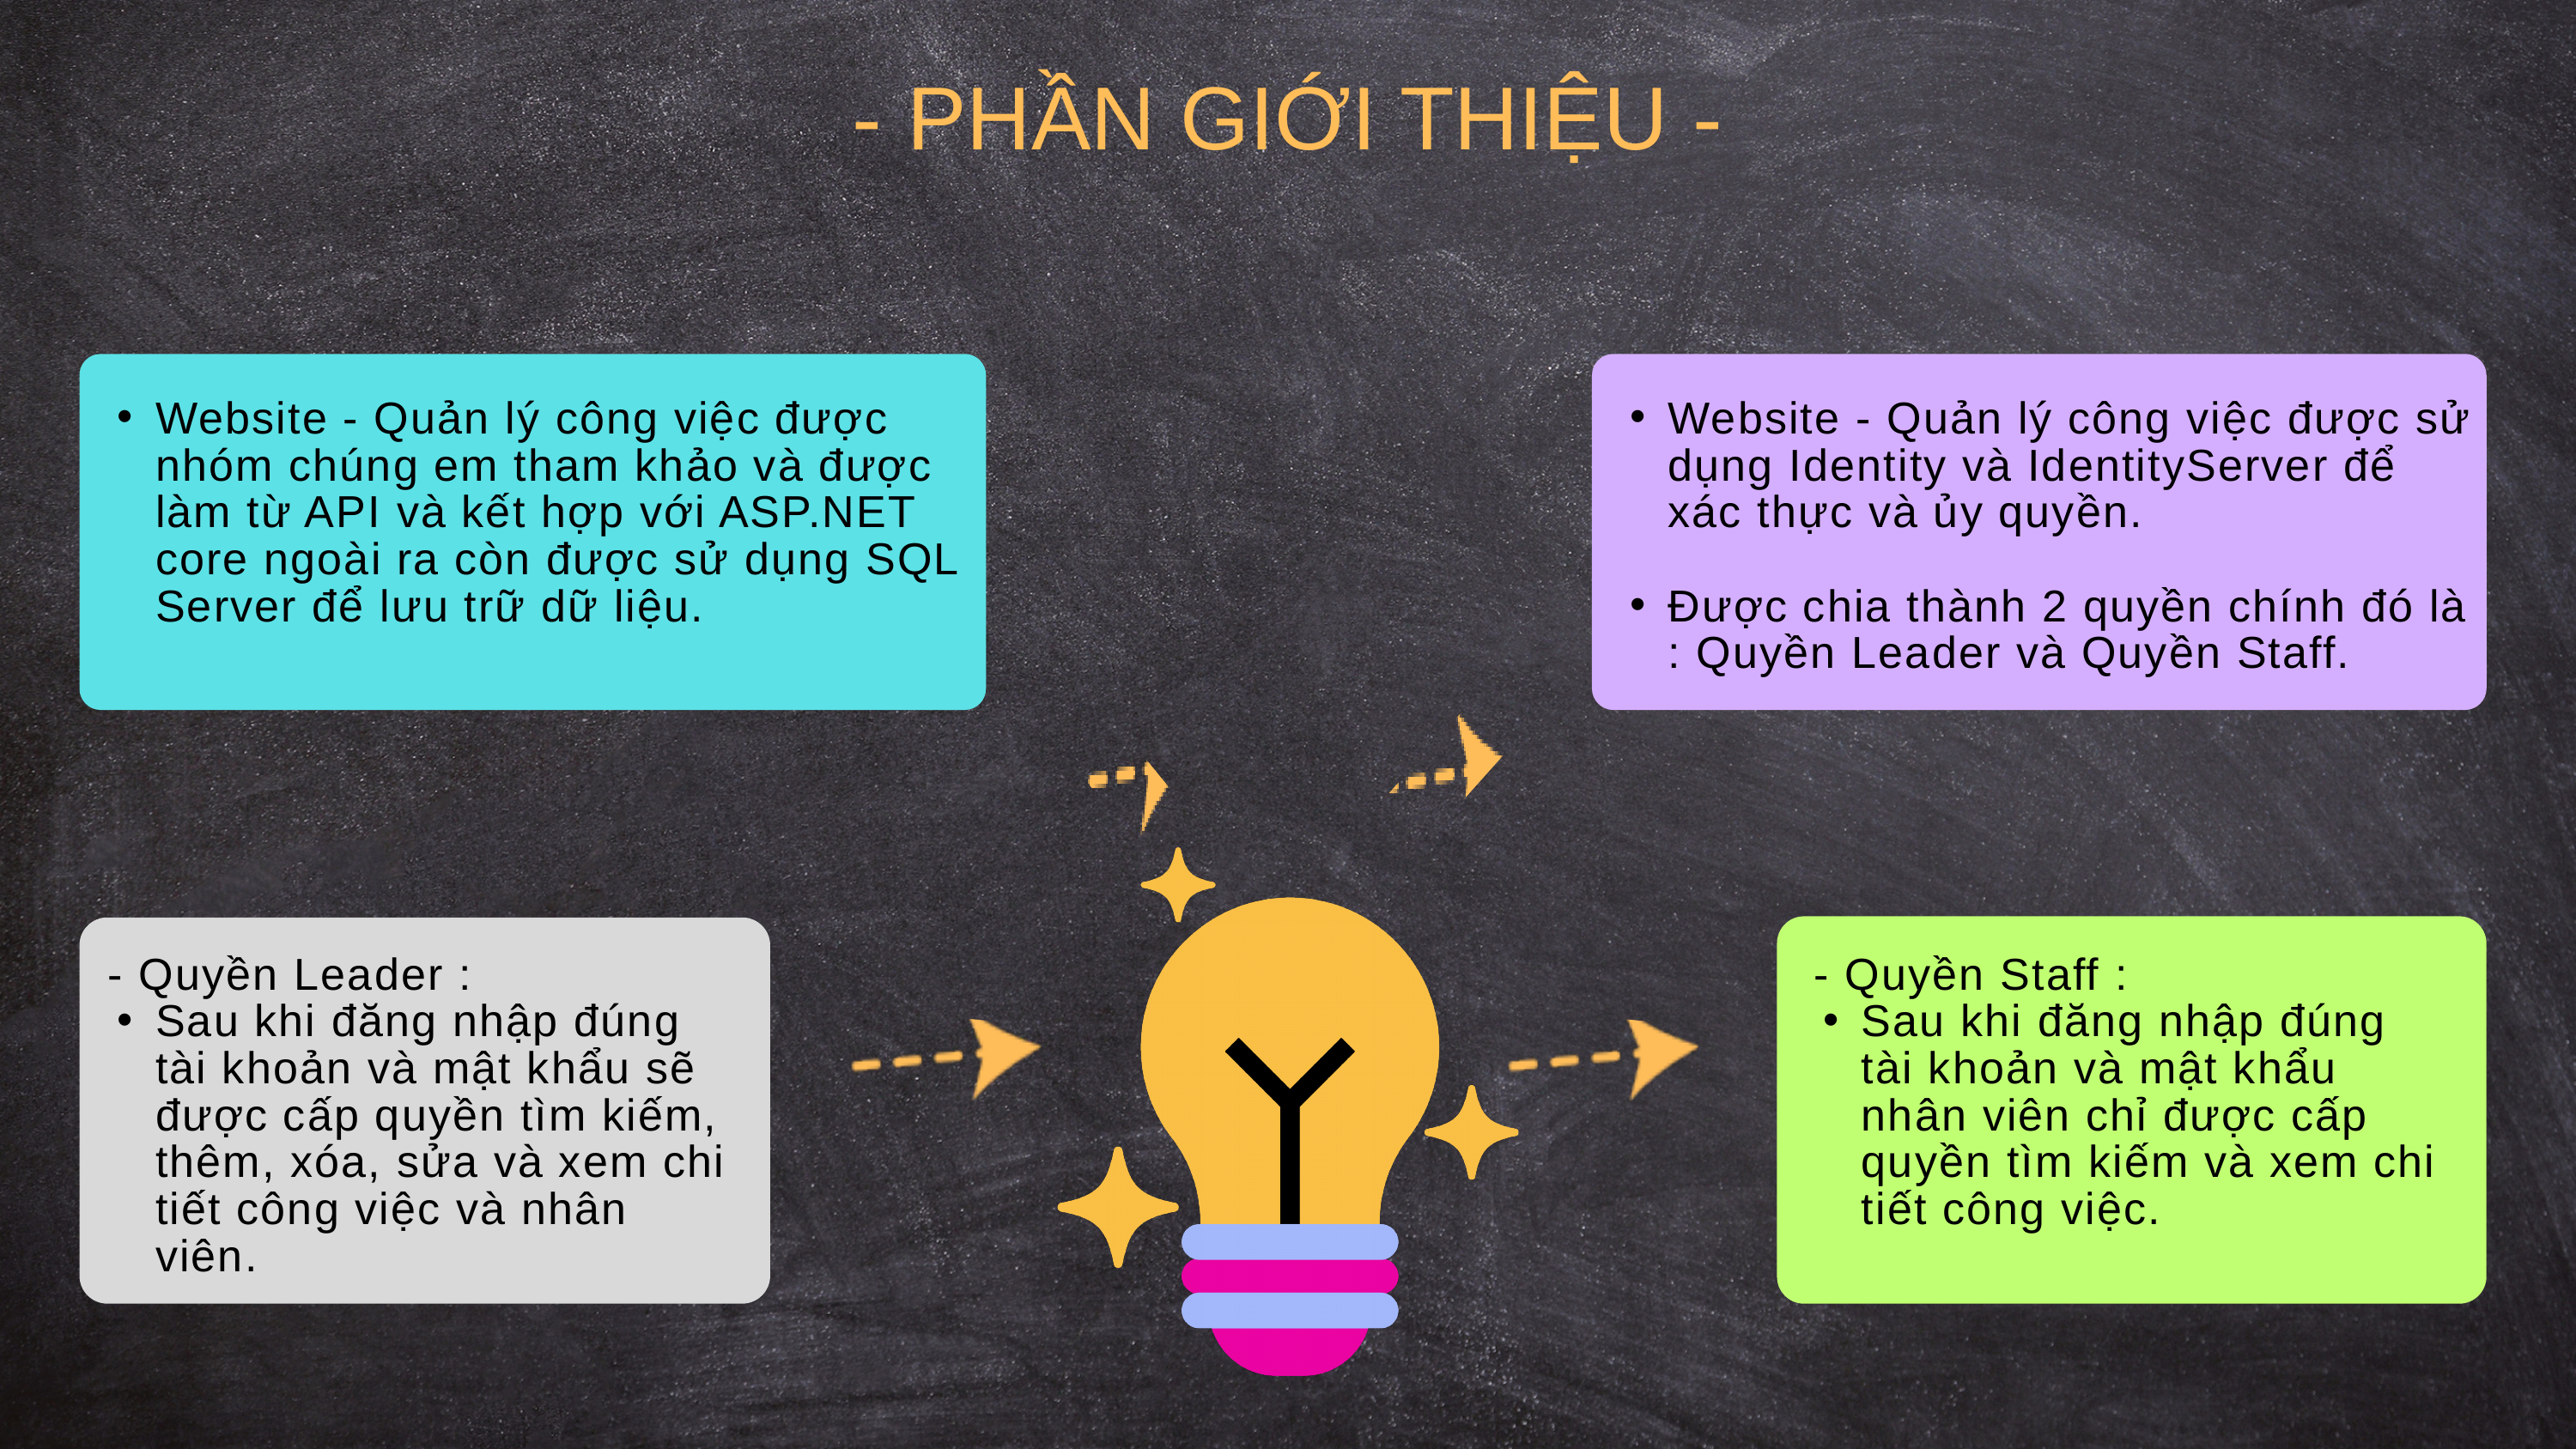

- PHẦN GIỚI THIỆU -

Website - Quản lý công việc được nhóm chúng em tham khảo và được làm từ API và kết hợp với ASP.NET core ngoài ra còn được sử dụng SQL Server để lưu trữ dữ liệu.
Website - Quản lý công việc được sử dụng Identity và IdentityServer để xác thực và ủy quyền.

Được chia thành 2 quyền chính đó là : Quyền Leader và Quyền Staff.

  - Quyền Leader :
Sau khi đăng nhập đúng tài khoản và mật khẩu sẽ được cấp quyền tìm kiếm, thêm, xóa, sửa và xem chi tiết công việc và nhân viên.
  - Quyền Staff :
Sau khi đăng nhập đúng tài khoản và mật khẩu nhân viên chỉ được cấp quyền tìm kiếm và xem chi tiết công việc.